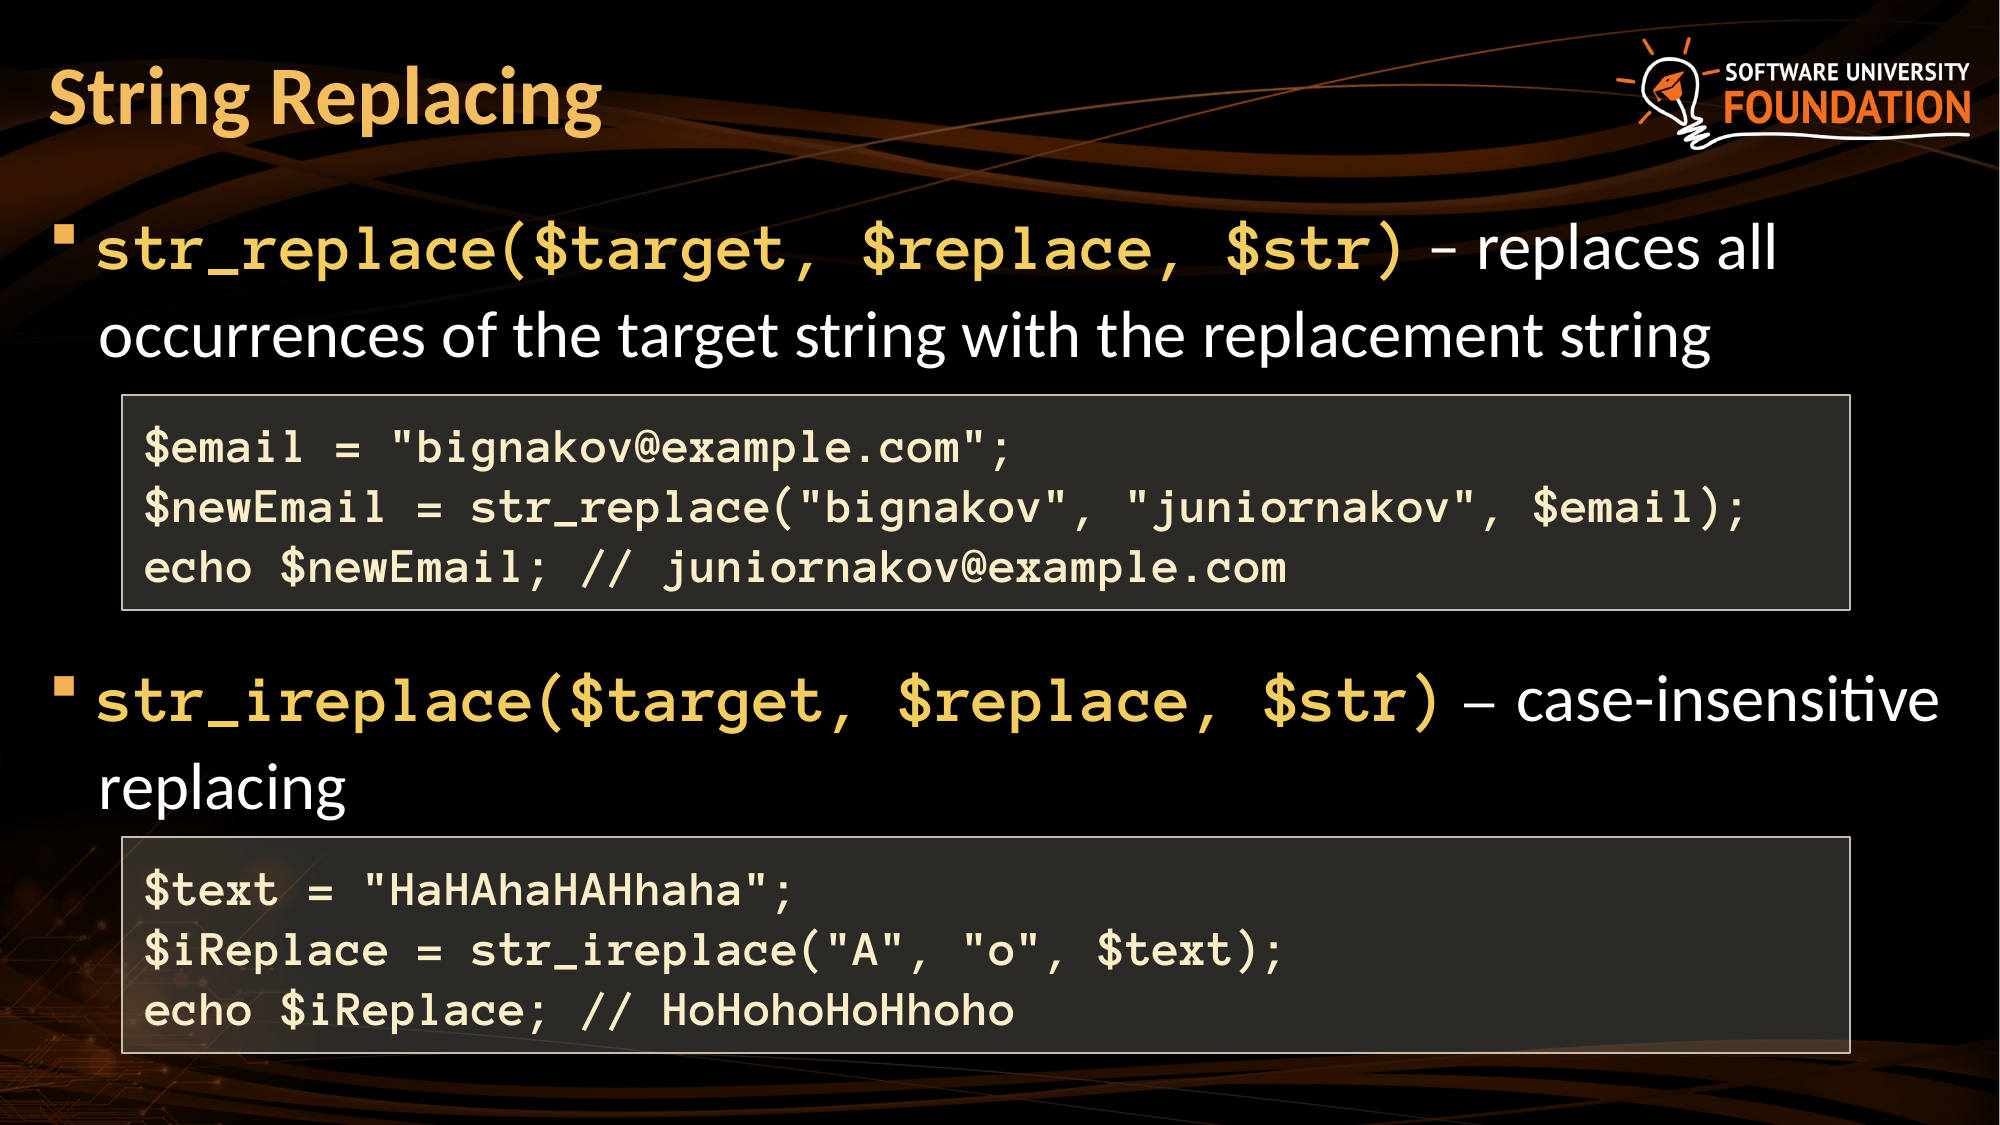

# String Replacing
str_replace($target, $replace, $str) – replaces all occurrences of the target string with the replacement string

str_ireplace($target, $replace, $str) - case-insensitive replacing
$email = "bignakov@example.com";
$newEmail = str_replace("bignakov", "juniornakov", $email);
echo $newEmail; // juniornakov@example.com
$text = "HaHAhaHAHhaha";
$iReplace = str_ireplace("A", "o", $text);
echo $iReplace; // HoHohoHoHhoho